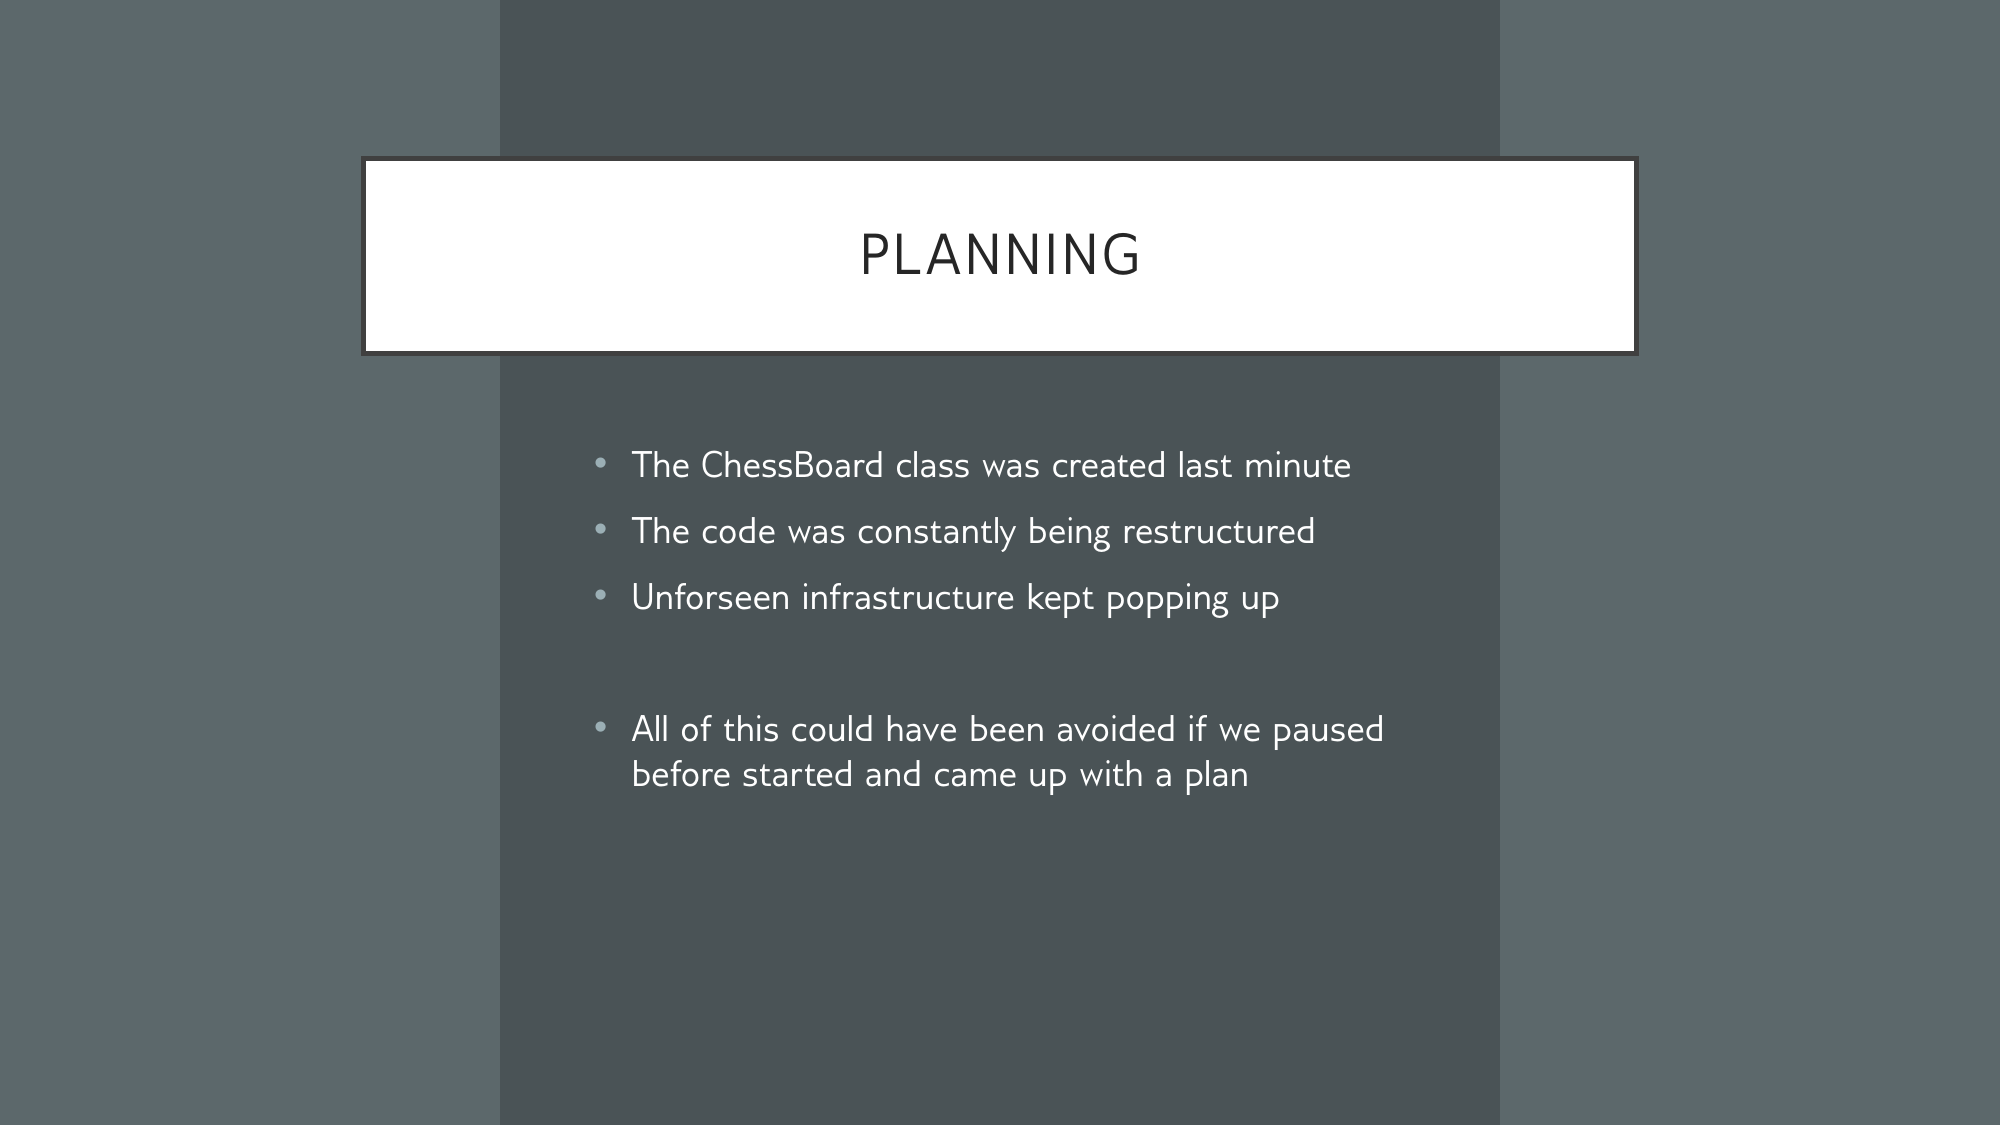

# planning
The ChessBoard class was created last minute
The code was constantly being restructured
Unforseen infrastructure kept popping up

All of this could have been avoided if we paused before started and came up with a plan